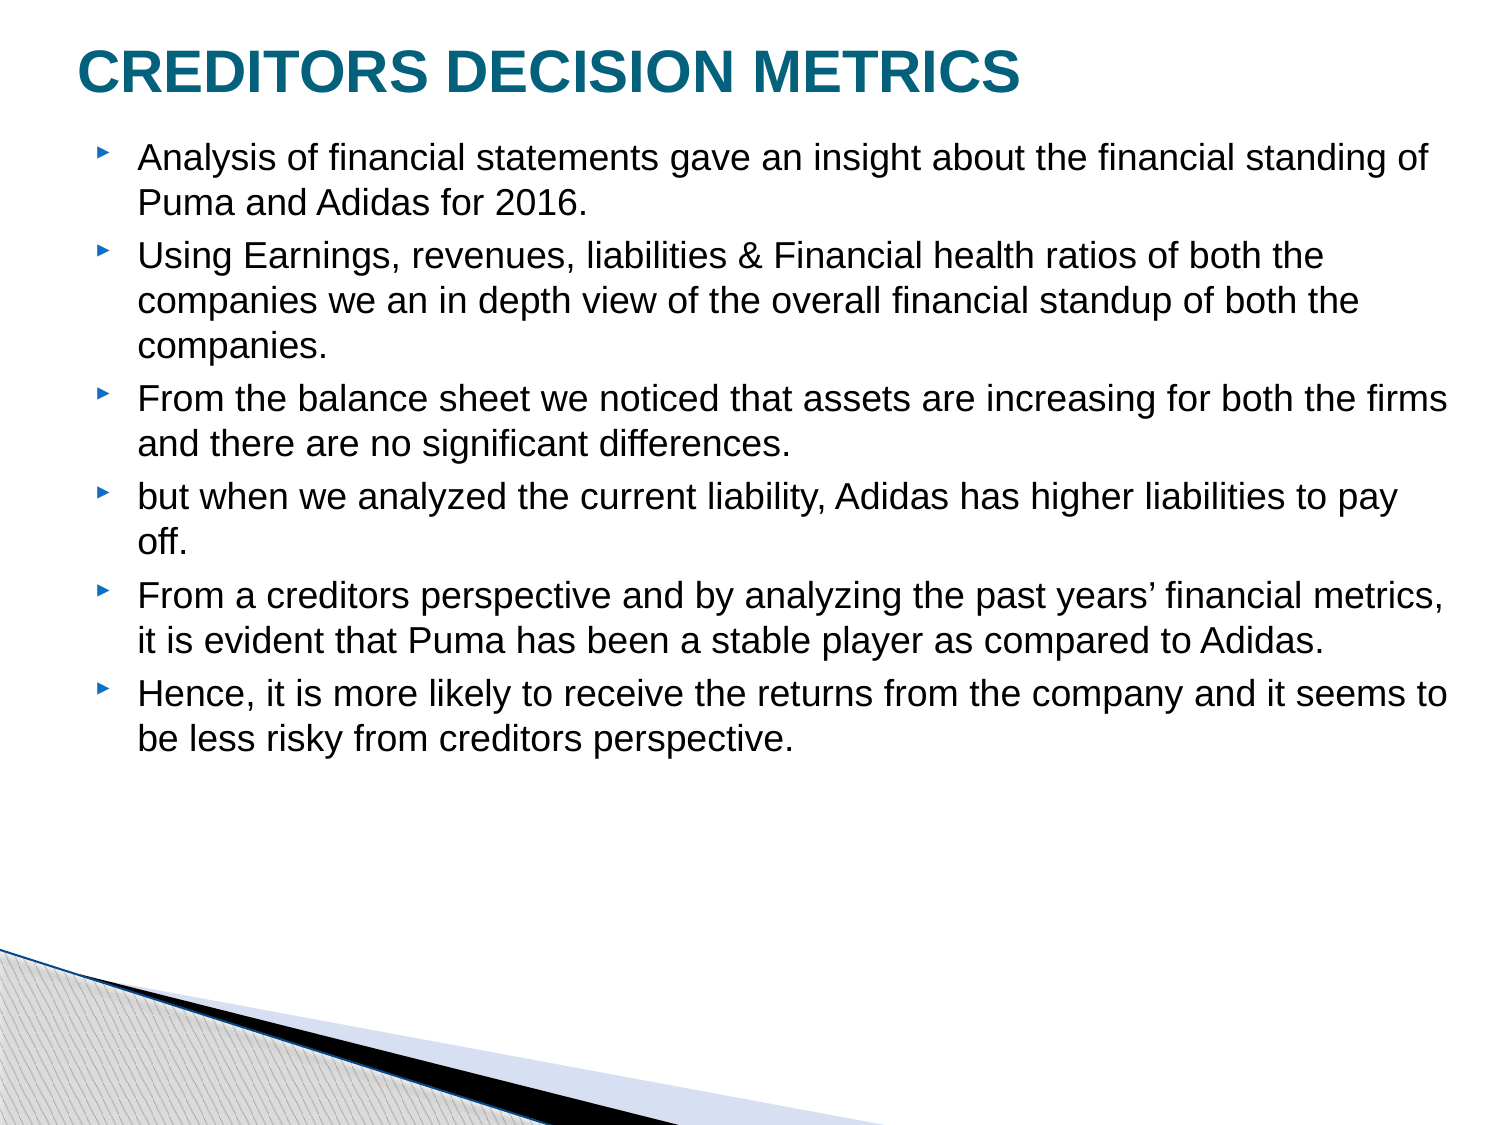

# CREDITORS DECISION METRICS
Analysis of financial statements gave an insight about the financial standing of Puma and Adidas for 2016.
Using Earnings, revenues, liabilities & Financial health ratios of both the companies we an in depth view of the overall financial standup of both the companies.
From the balance sheet we noticed that assets are increasing for both the firms and there are no significant differences.
but when we analyzed the current liability, Adidas has higher liabilities to pay off.
From a creditors perspective and by analyzing the past years’ financial metrics, it is evident that Puma has been a stable player as compared to Adidas.
Hence, it is more likely to receive the returns from the company and it seems to be less risky from creditors perspective.